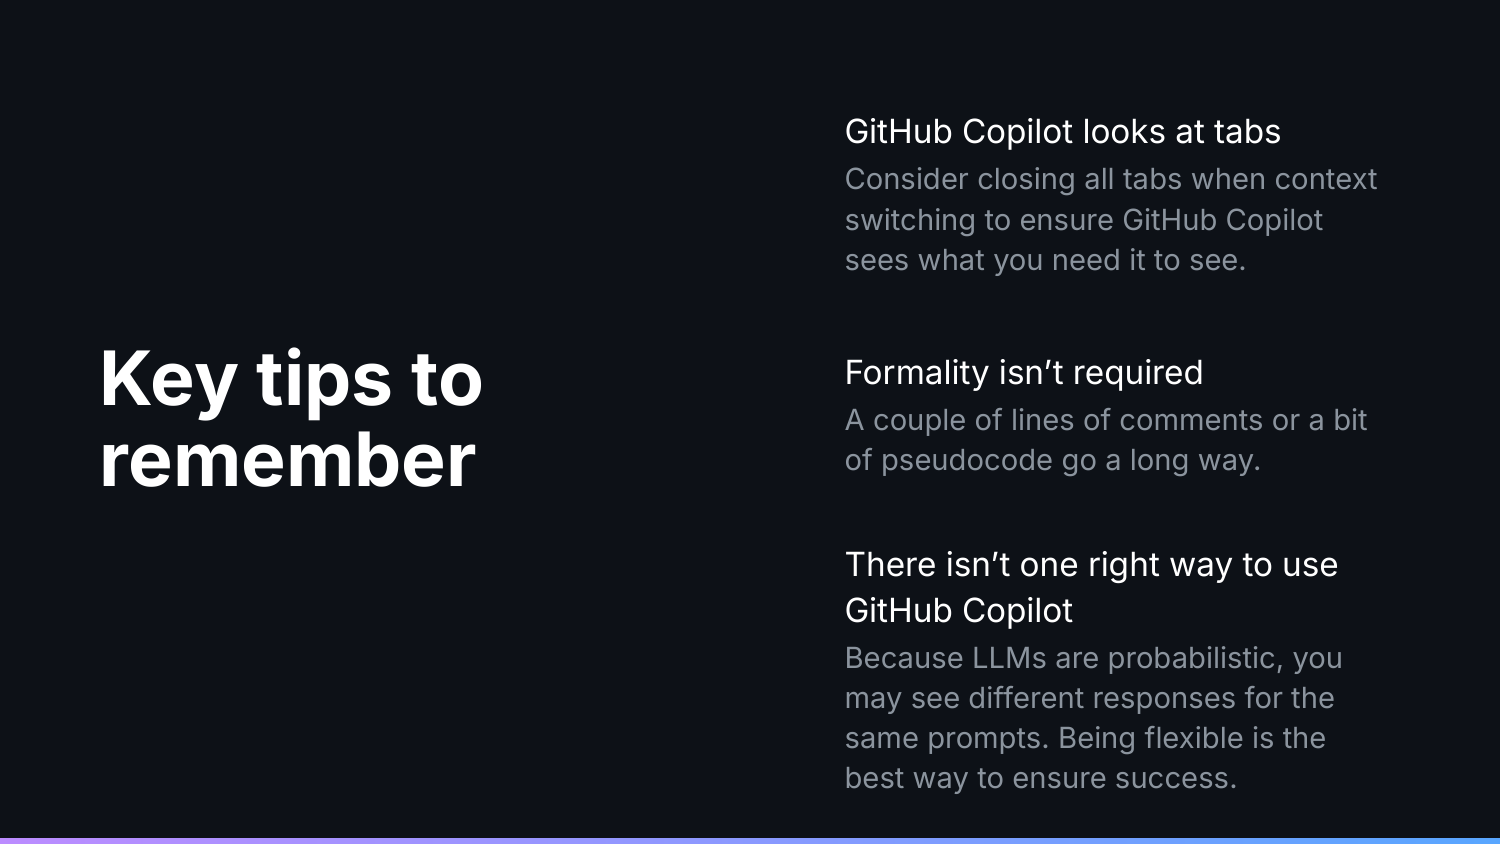

GitHub Copilot looks at tabs
Consider closing all tabs when context switching to ensure GitHub Copilot sees what you need it to see.
# Key tips to remember
Formality isn’t required
A couple of lines of comments or a bit of pseudocode go a long way.
There isn’t one right way to use GitHub Copilot
Because LLMs are probabilistic, you may see different responses for the same prompts. Being flexible is the best way to ensure success.